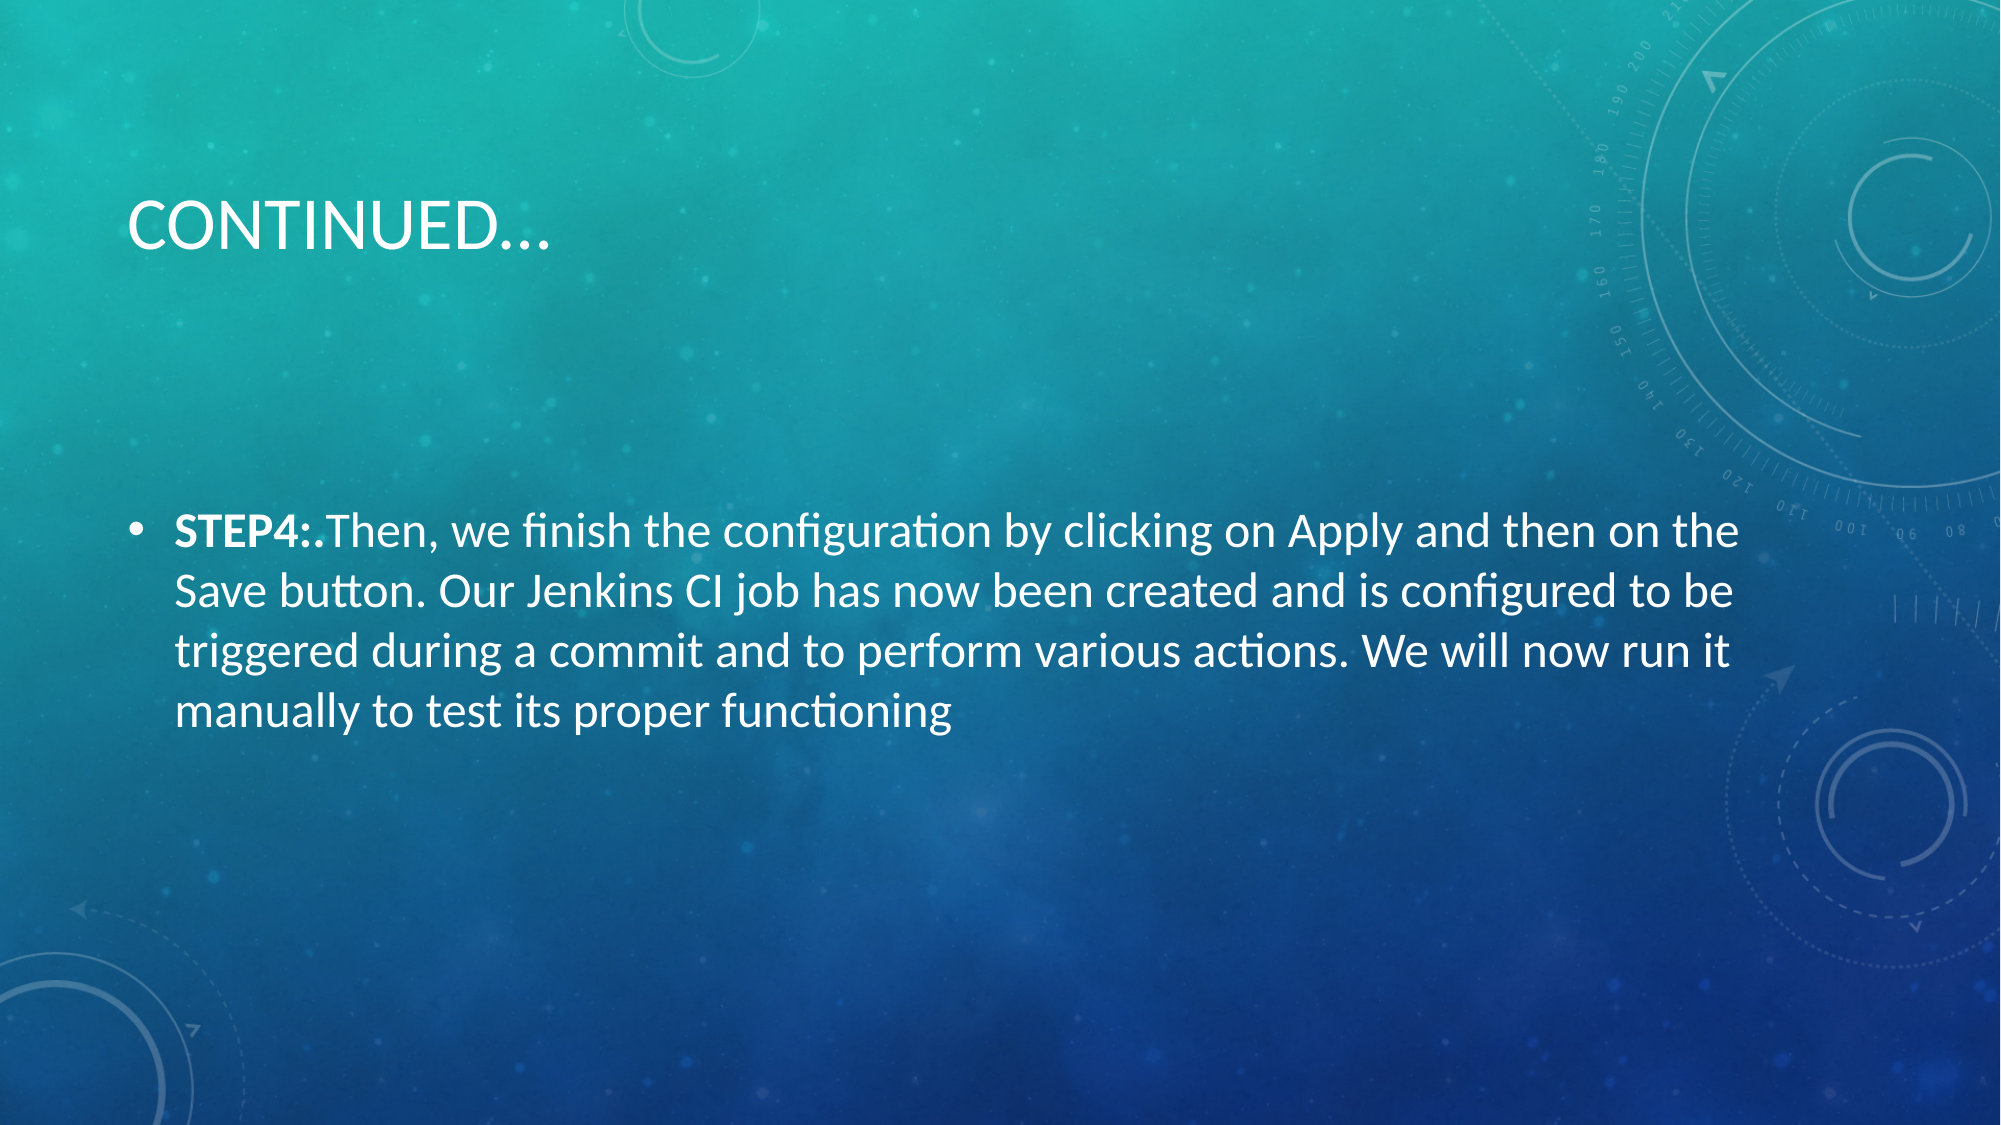

# Continued…
STEP4:.Then, we finish the configuration by clicking on Apply and then on the Save button. Our Jenkins CI job has now been created and is configured to be triggered during a commit and to perform various actions. We will now run it manually to test its proper functioning